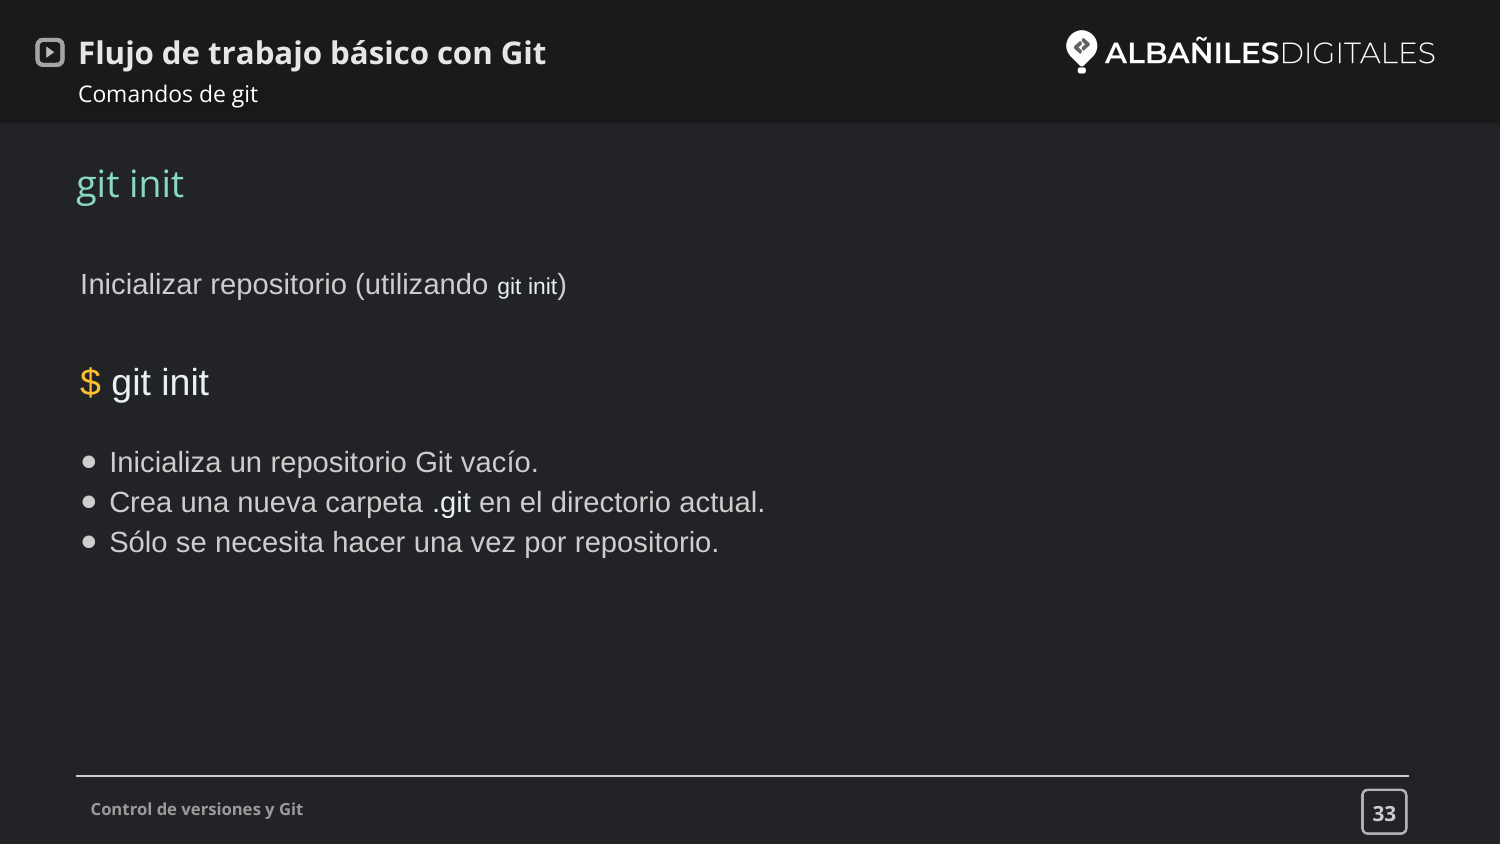

# Flujo de trabajo básico con Git
Comandos de git
git init
Inicializar repositorio (utilizando git init)

$ git init

Inicializa un repositorio Git vacío.
Crea una nueva carpeta .git en el directorio actual.
Sólo se necesita hacer una vez por repositorio.

33